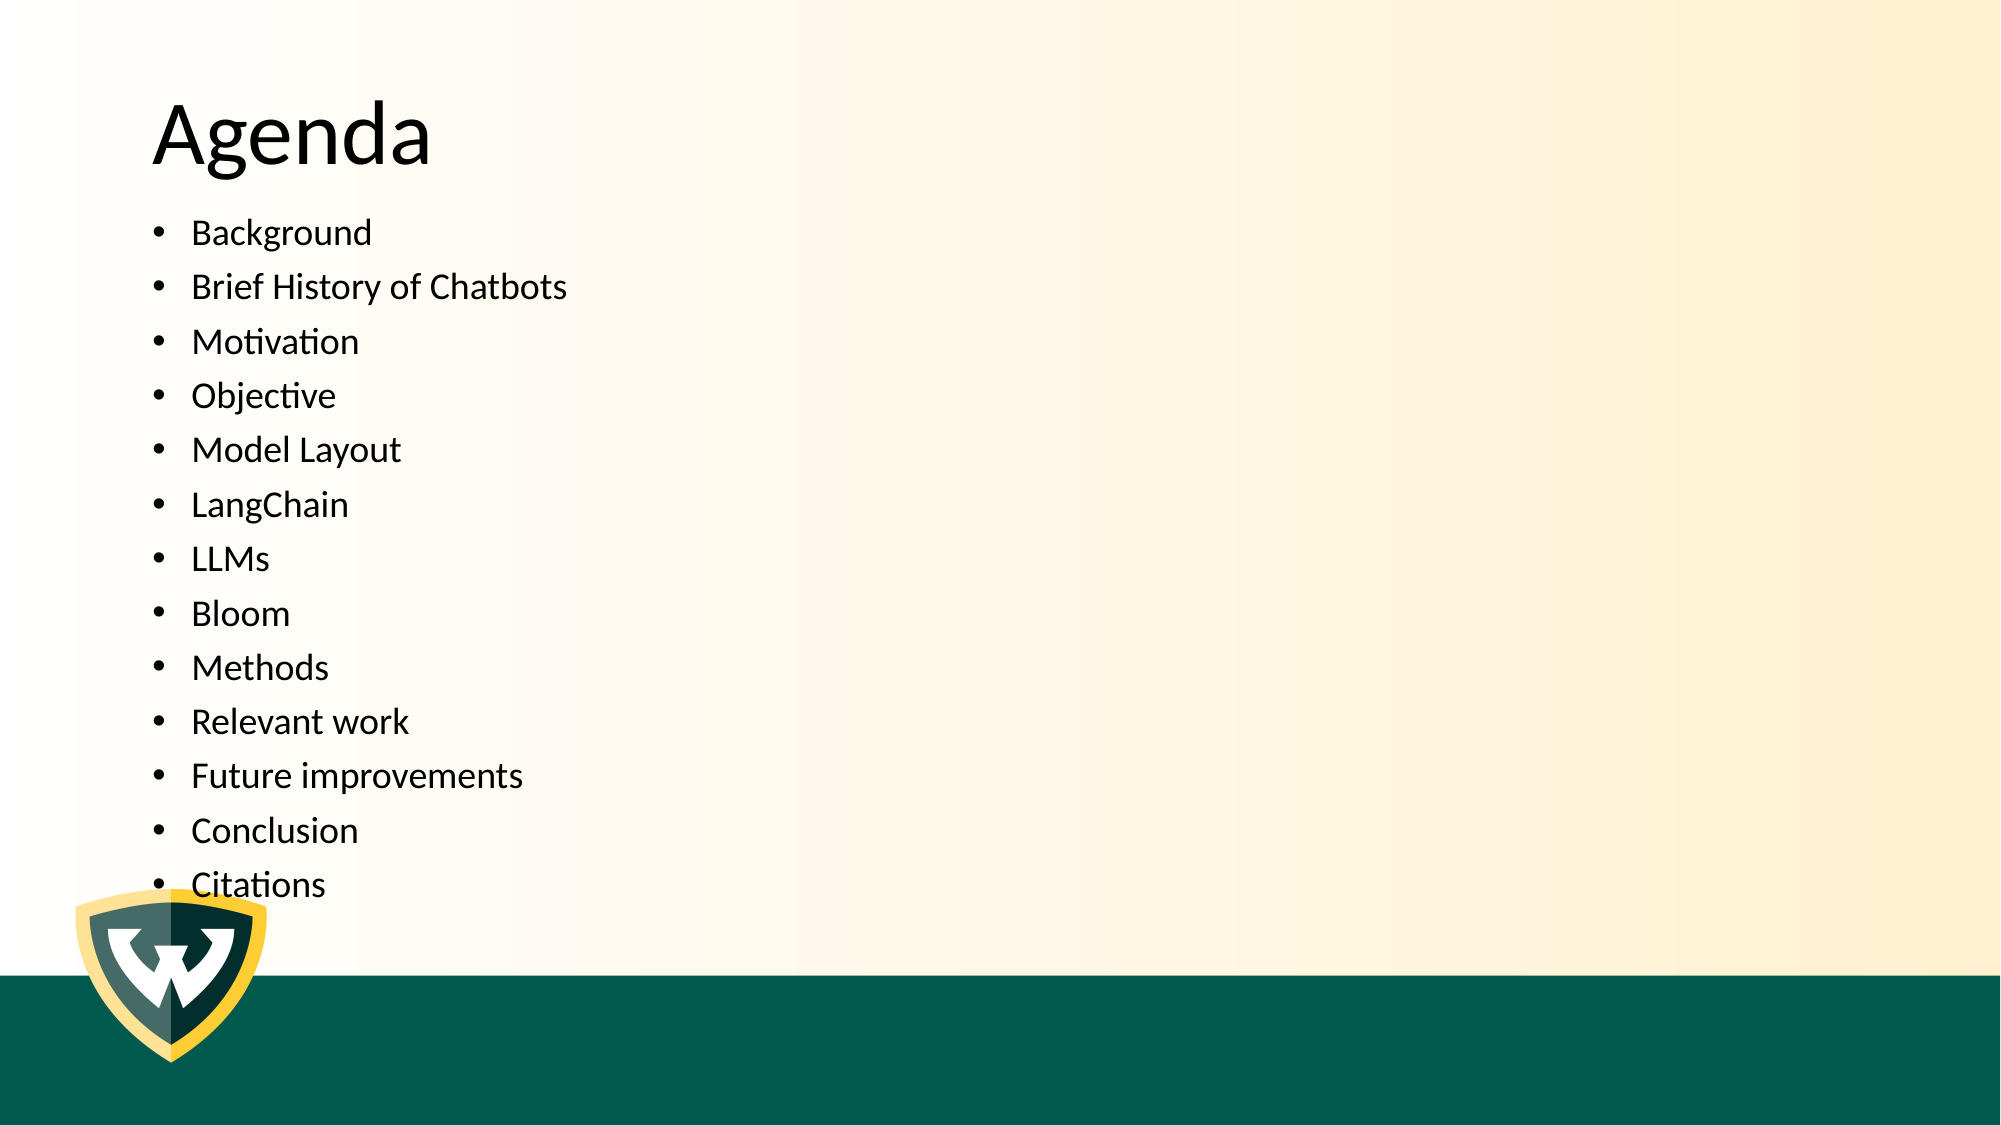

# Agenda
Background
Brief History of Chatbots
Motivation
Objective
Model Layout
LangChain
LLMs
Bloom
Methods
Relevant work
Future improvements
Conclusion
Citations